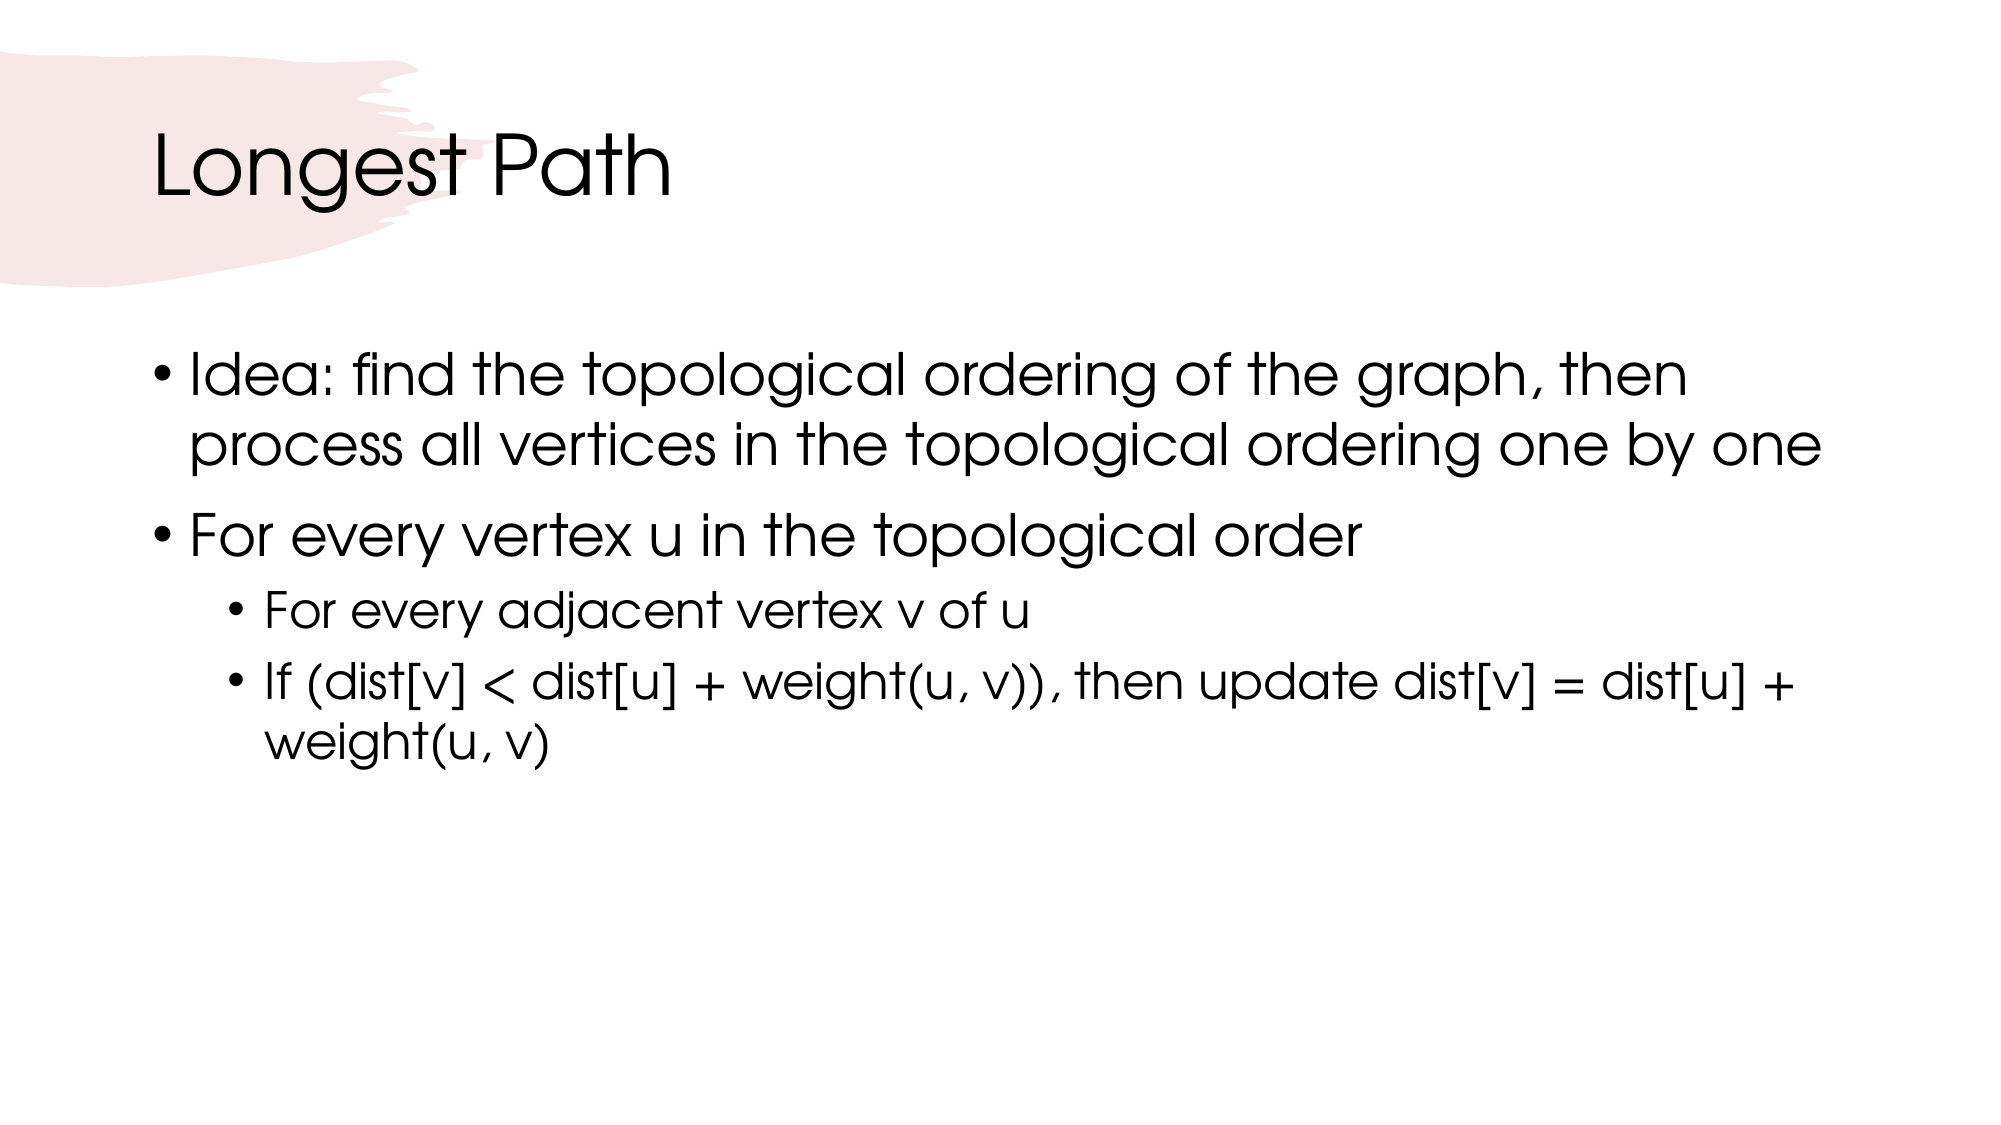

# Longest Path
Idea: find the topological ordering of the graph, then process all vertices in the topological ordering one by one
For every vertex u in the topological order
For every adjacent vertex v of u
If (dist[v] < dist[u] + weight(u, v)), then update dist[v] = dist[u] + weight(u, v)